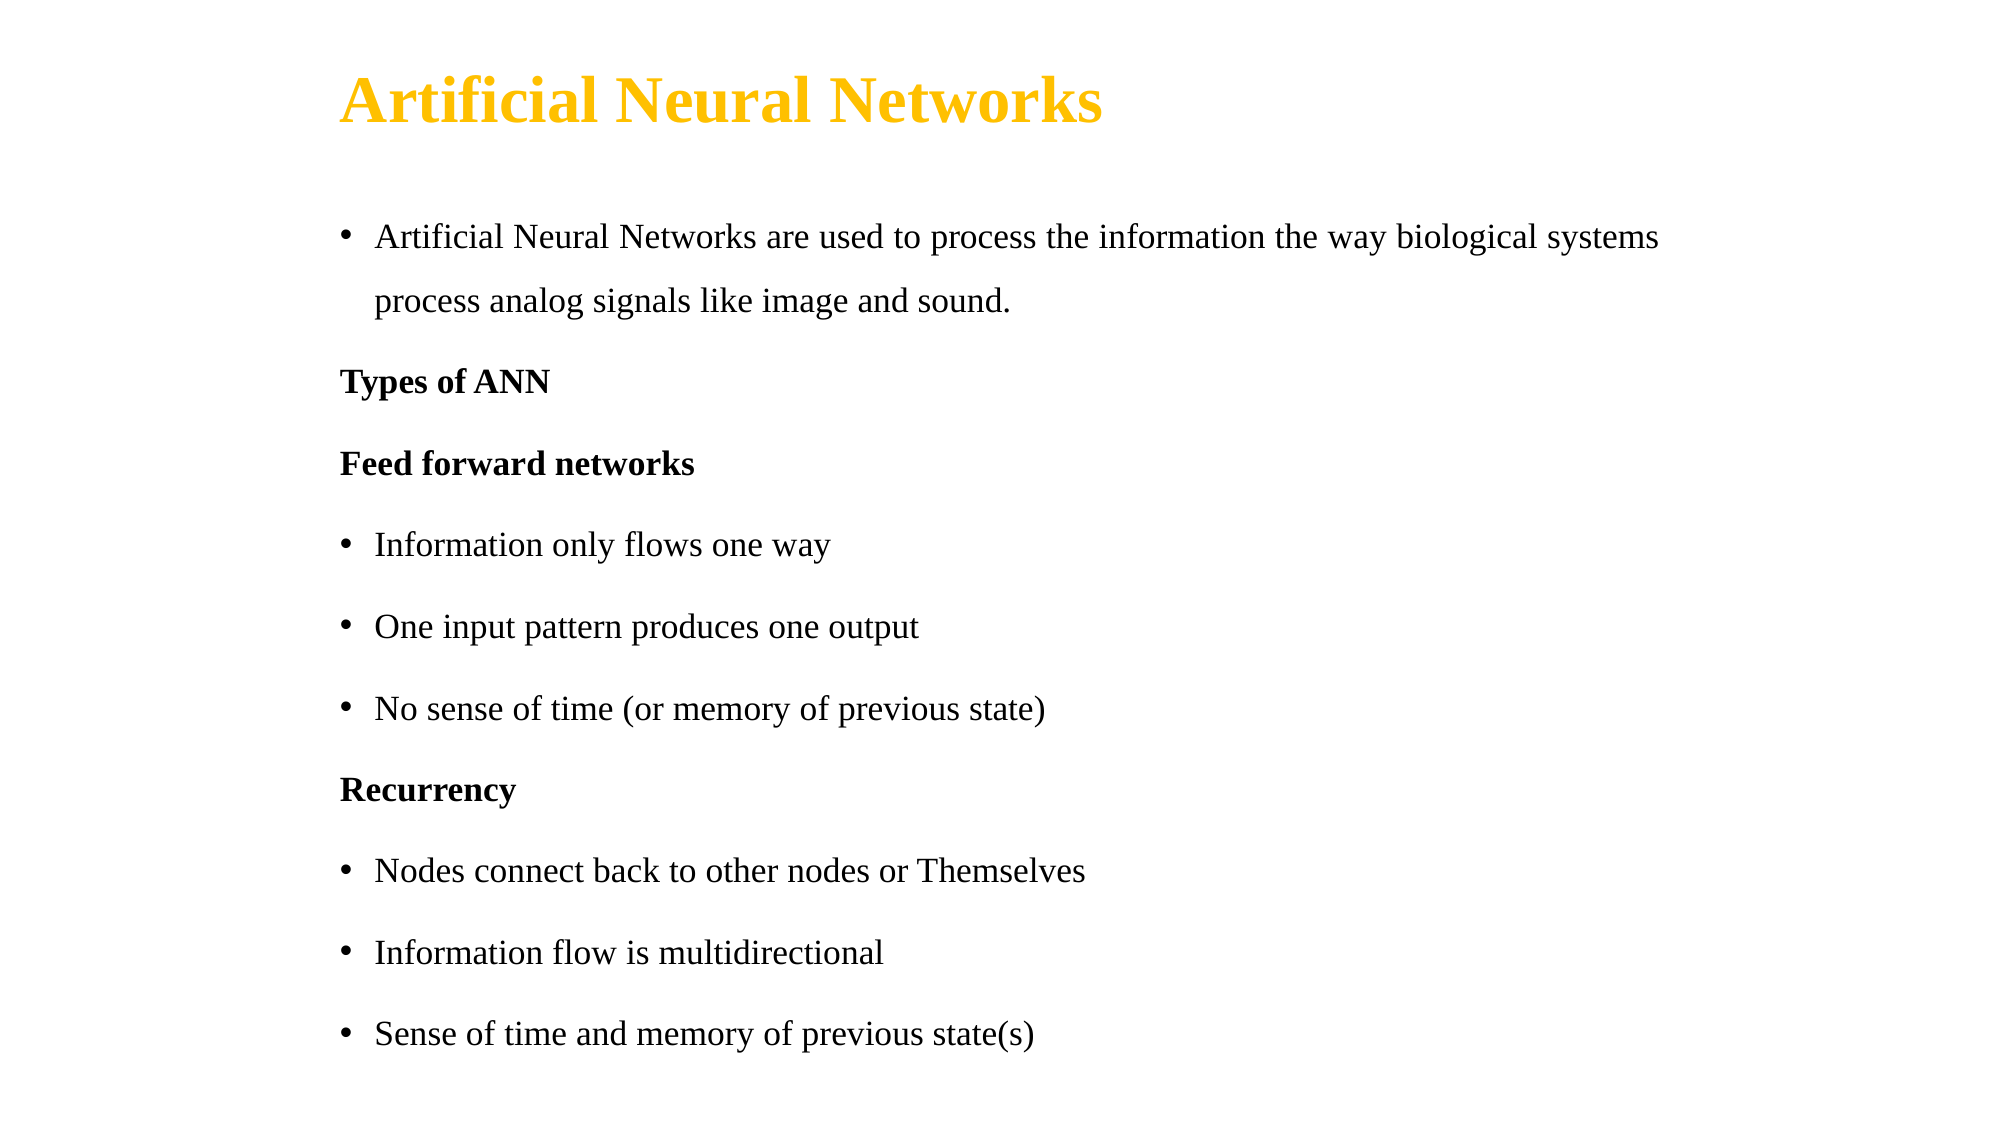

# Artificial Neural Networks
Artificial Neural Networks are used to process the information the way biological systems process analog signals like image and sound.
Types of ANN
Feed forward networks
Information only flows one way
One input pattern produces one output
No sense of time (or memory of previous state)
Recurrency
Nodes connect back to other nodes or Themselves
Information flow is multidirectional
Sense of time and memory of previous state(s)